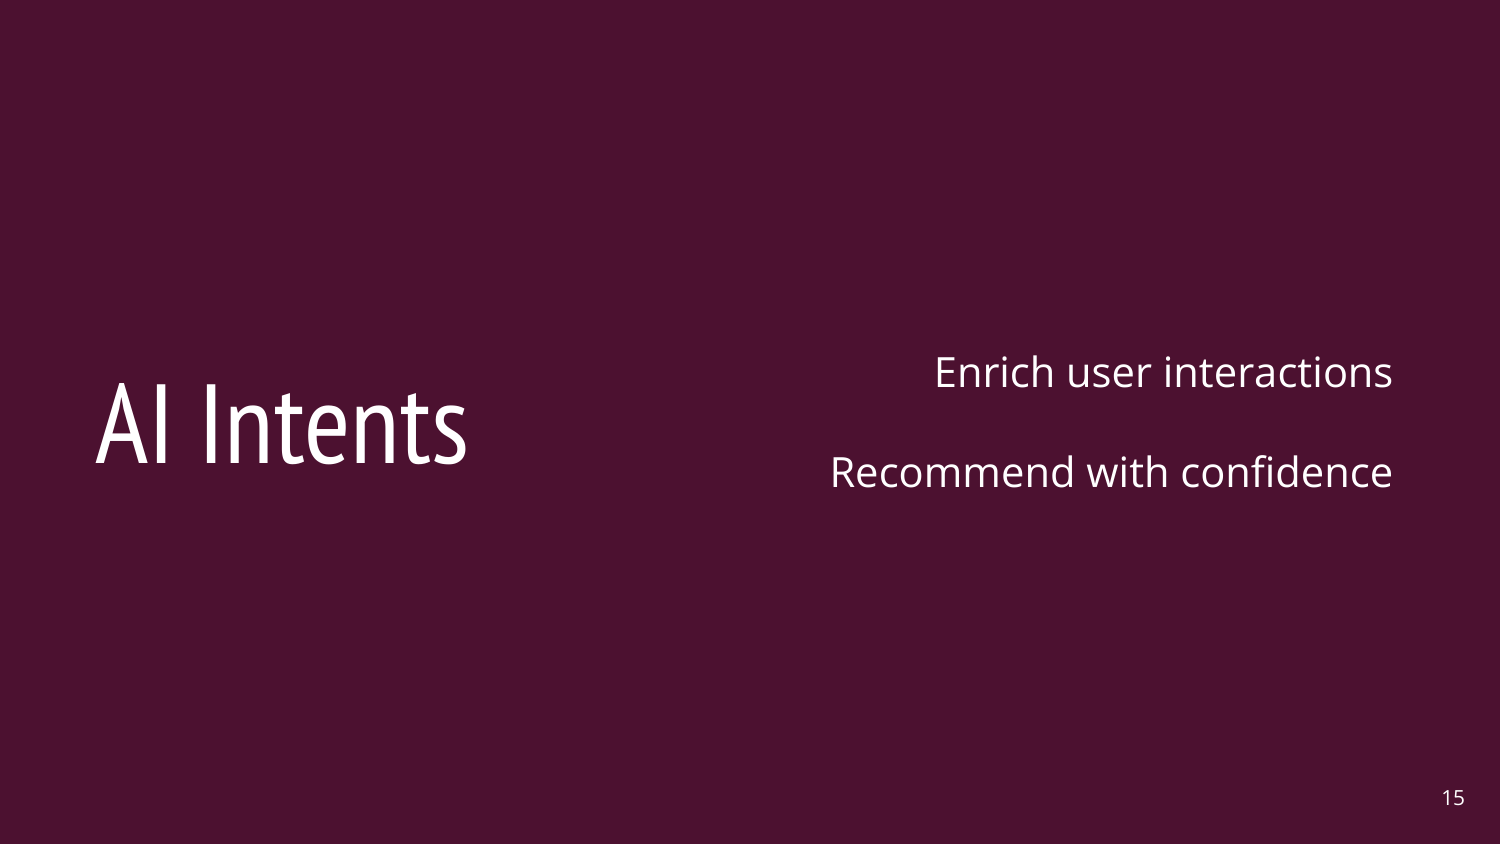

# AI Intents
Enrich user interactions

Recommend with confidence
15